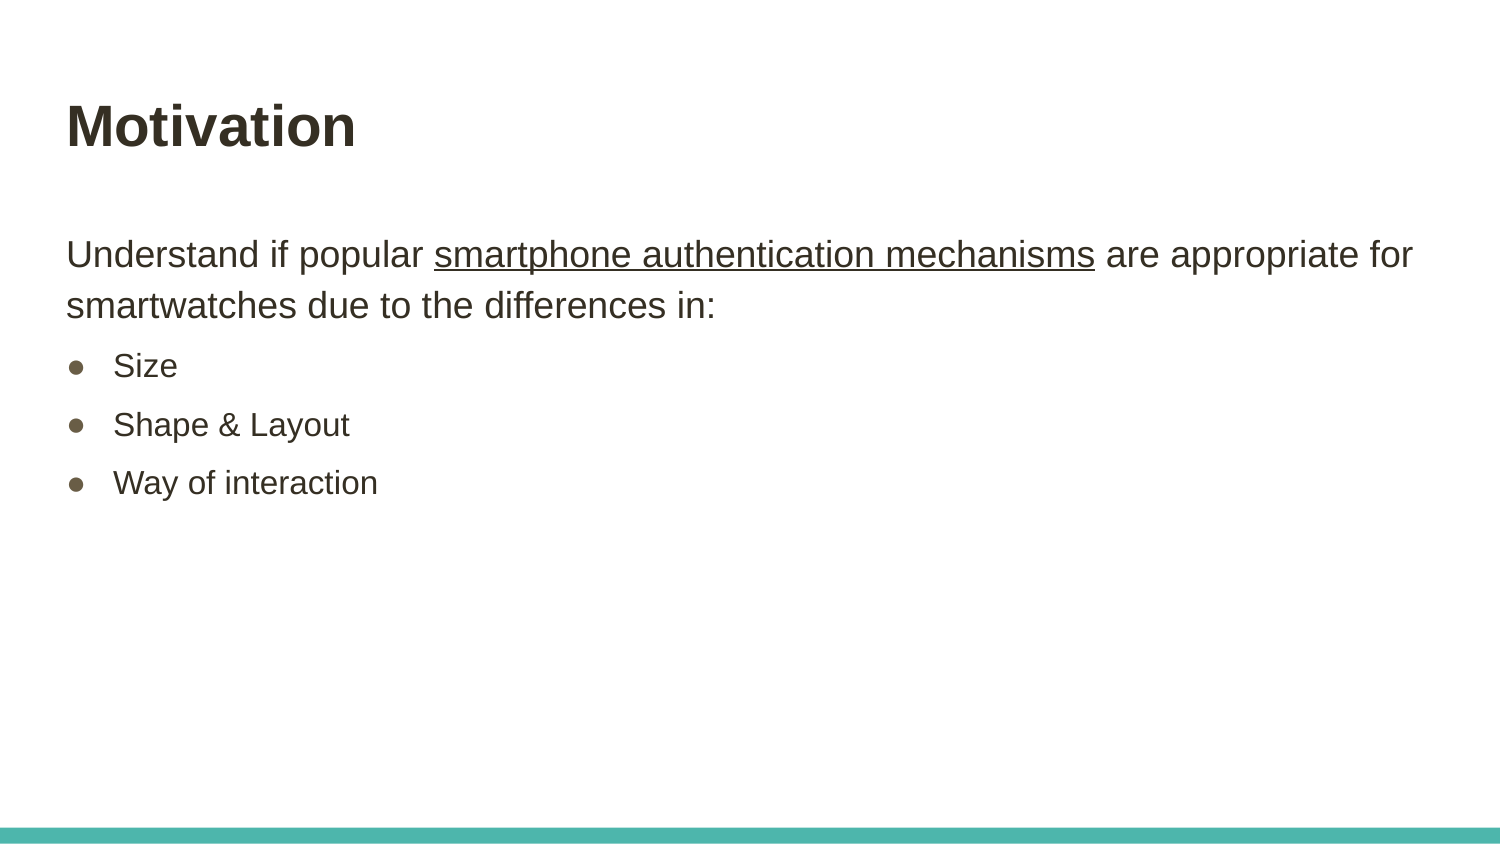

# Motivation
Understand if popular smartphone authentication mechanisms are appropriate for smartwatches due to the differences in:
Size
Shape & Layout
Way of interaction